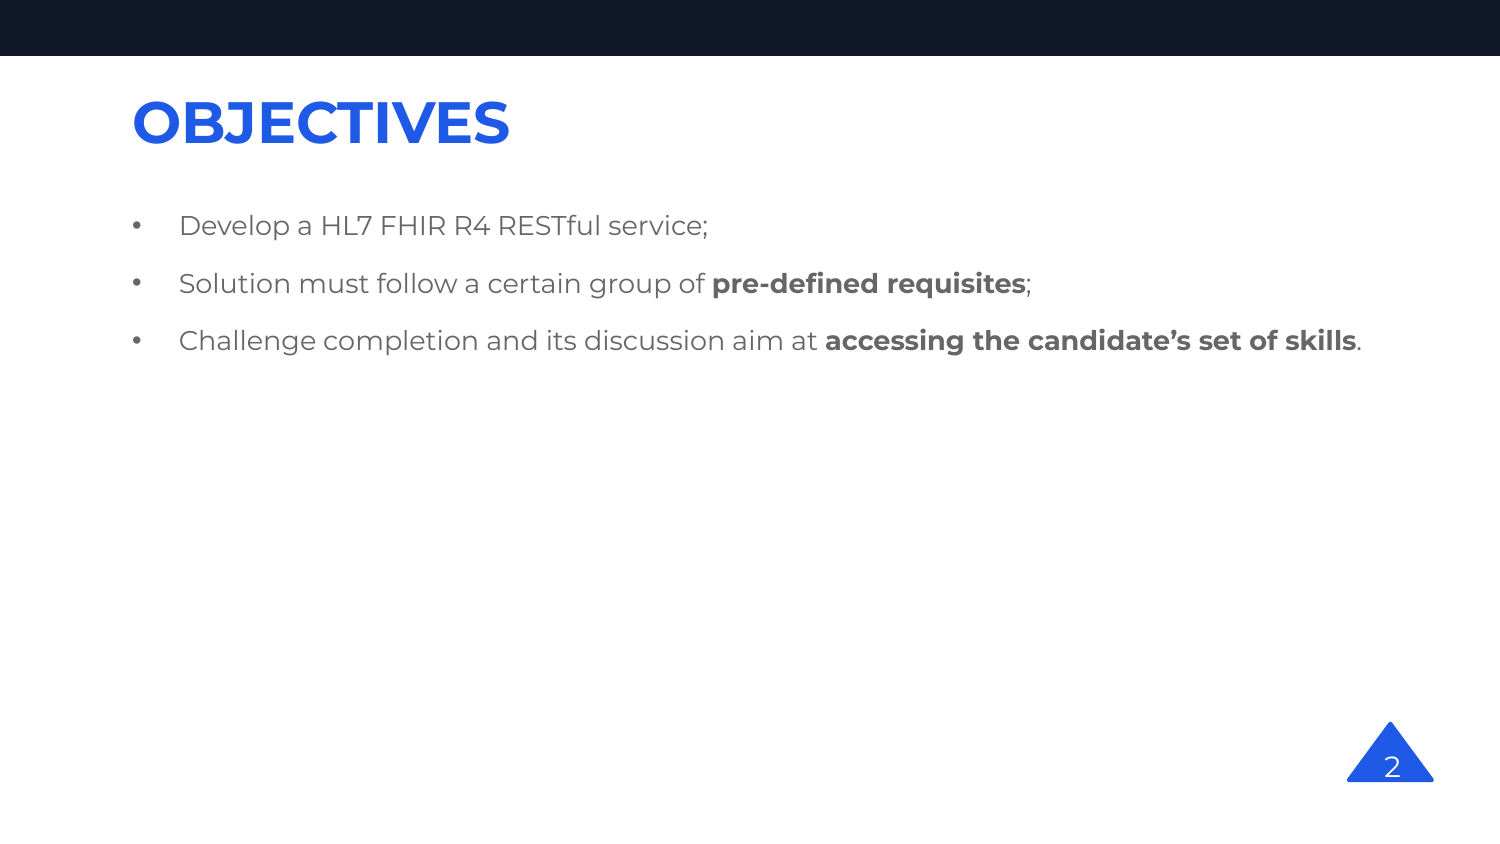

# OBJECTIVES
Develop a HL7 FHIR R4 RESTful service;
Solution must follow a certain group of pre-defined requisites;
Challenge completion and its discussion aim at accessing the candidate’s set of skills.
2